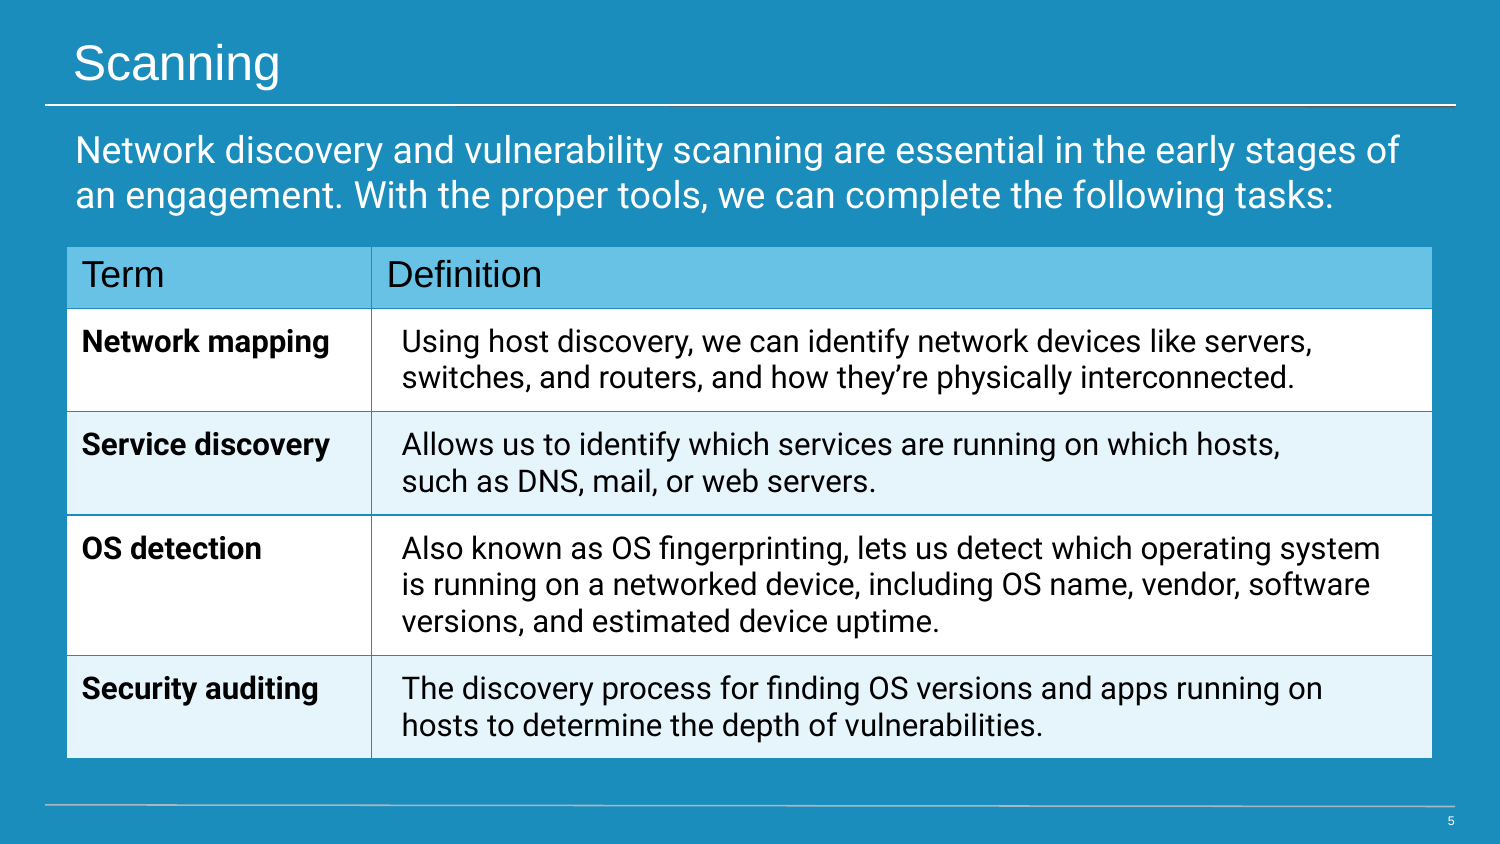

# Scanning
Network discovery and vulnerability scanning are essential in the early stages of an engagement. With the proper tools, we can complete the following tasks:
| Term | Definition |
| --- | --- |
| Network mapping | Using host discovery, we can identify network devices like servers, switches, and routers, and how they’re physically interconnected. |
| Service discovery | Allows us to identify which services are running on which hosts, such as DNS, mail, or web servers. |
| OS detection | Also known as OS fingerprinting, lets us detect which operating system is running on a networked device, including OS name, vendor, software versions, and estimated device uptime. |
| Security auditing | The discovery process for finding OS versions and apps running on hosts to determine the depth of vulnerabilities. |
5